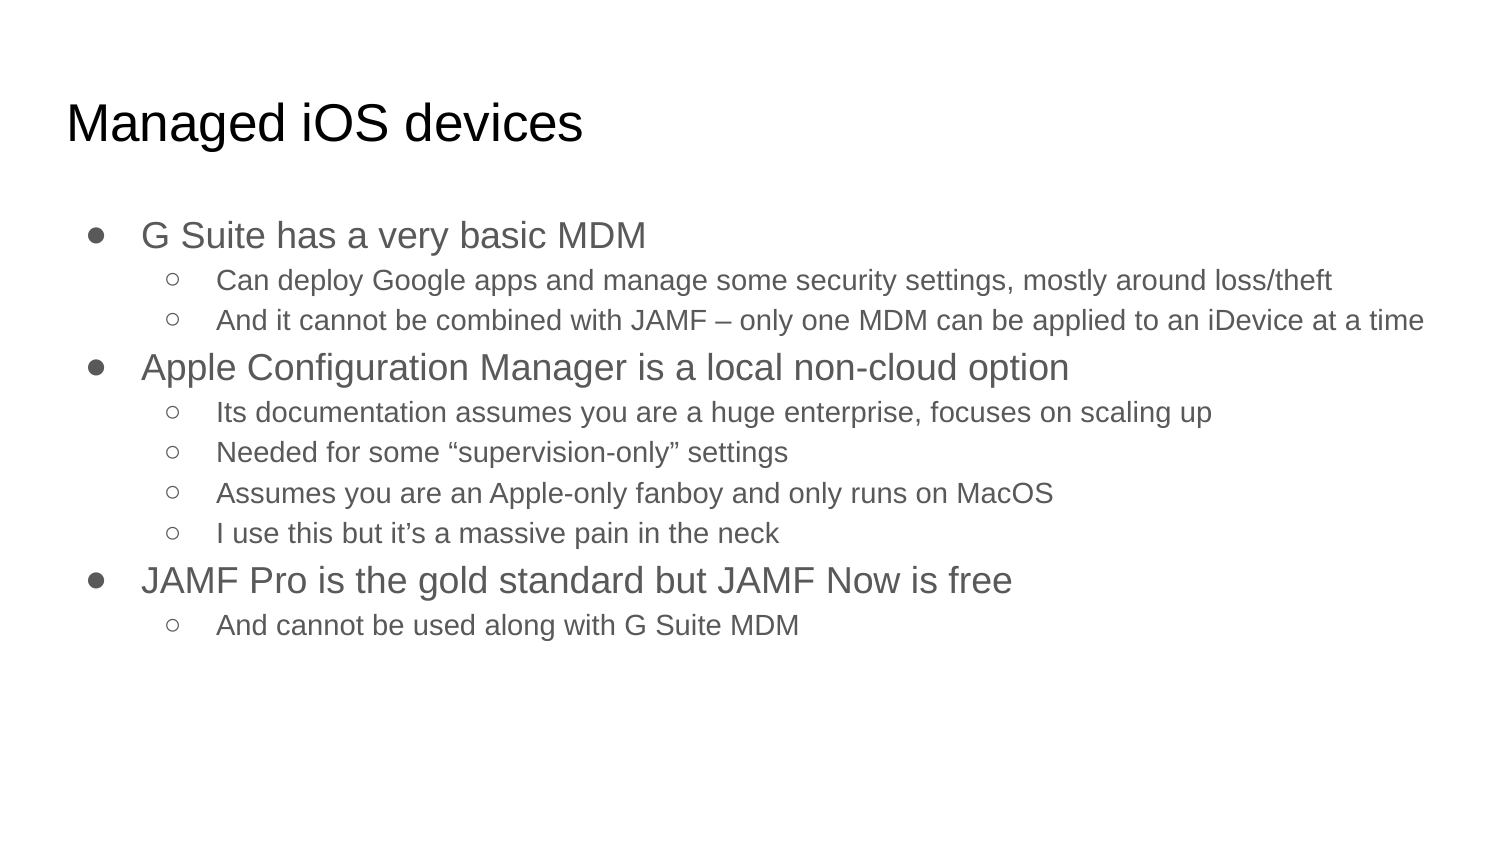

# Managed iOS devices
G Suite has a very basic MDM
Can deploy Google apps and manage some security settings, mostly around loss/theft
And it cannot be combined with JAMF – only one MDM can be applied to an iDevice at a time
Apple Configuration Manager is a local non-cloud option
Its documentation assumes you are a huge enterprise, focuses on scaling up
Needed for some “supervision-only” settings
Assumes you are an Apple-only fanboy and only runs on MacOS
I use this but it’s a massive pain in the neck
JAMF Pro is the gold standard but JAMF Now is free
And cannot be used along with G Suite MDM